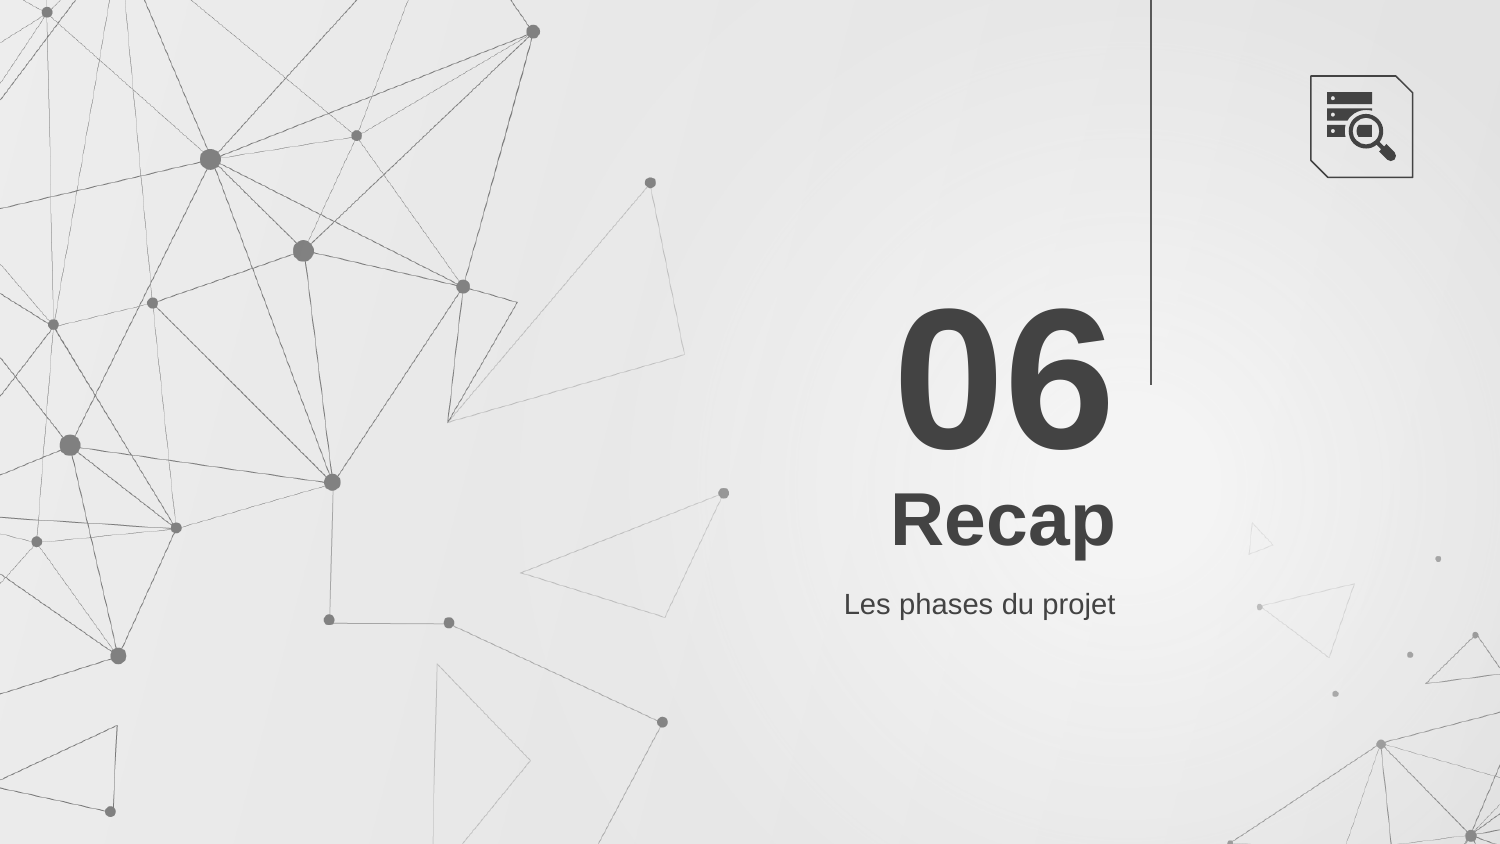

06
# Recap
Les phases du projet